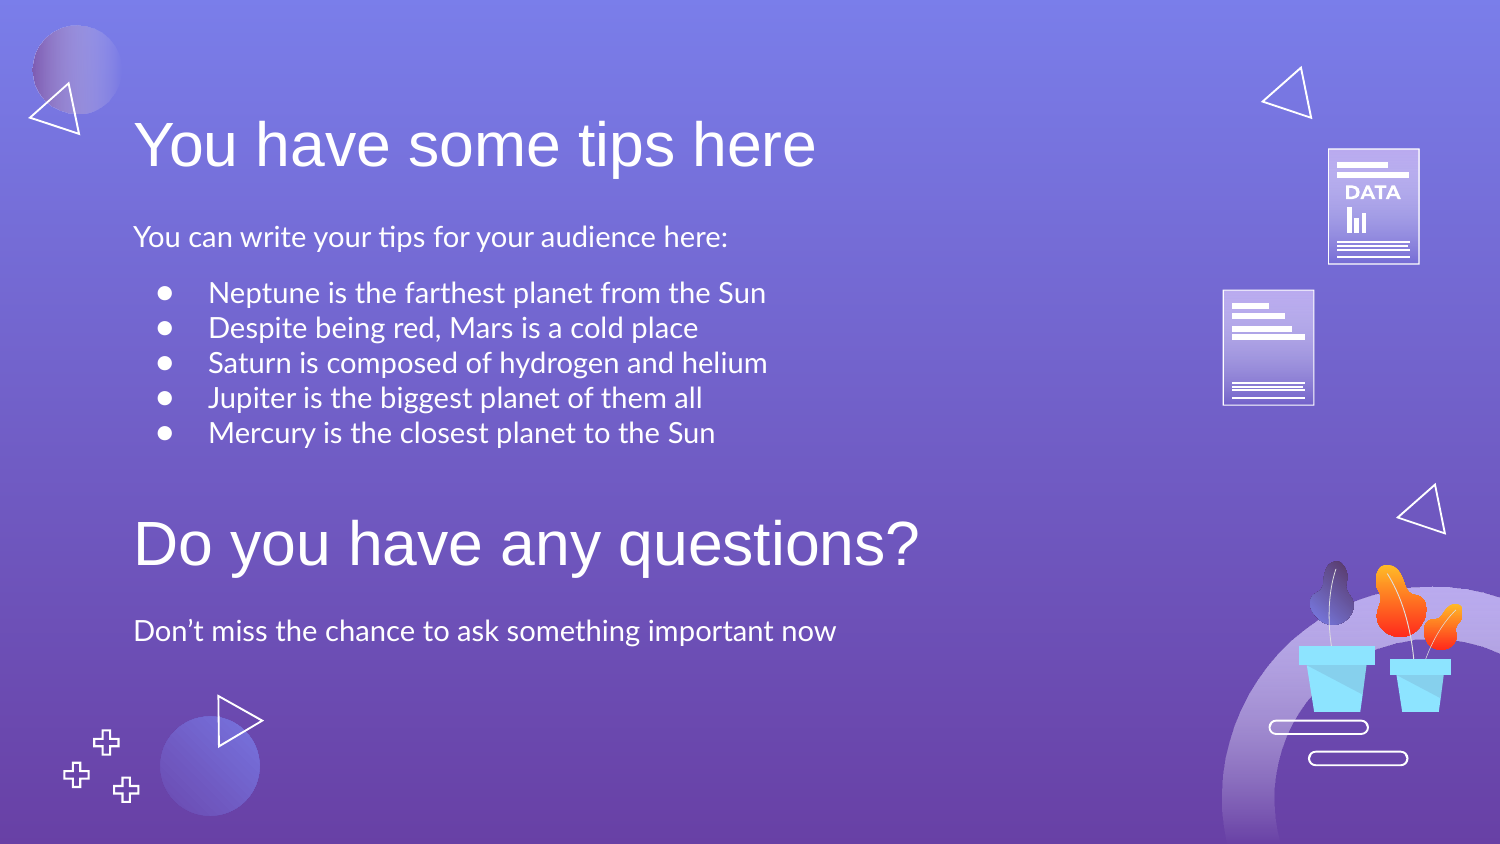

# You have some tips here

You can write your tips for your audience here:
Neptune is the farthest planet from the Sun
Despite being red, Mars is a cold place
Saturn is composed of hydrogen and helium
Jupiter is the biggest planet of them all
Mercury is the closest planet to the Sun

Do you have any questions?

Don’t miss the chance to ask something important now